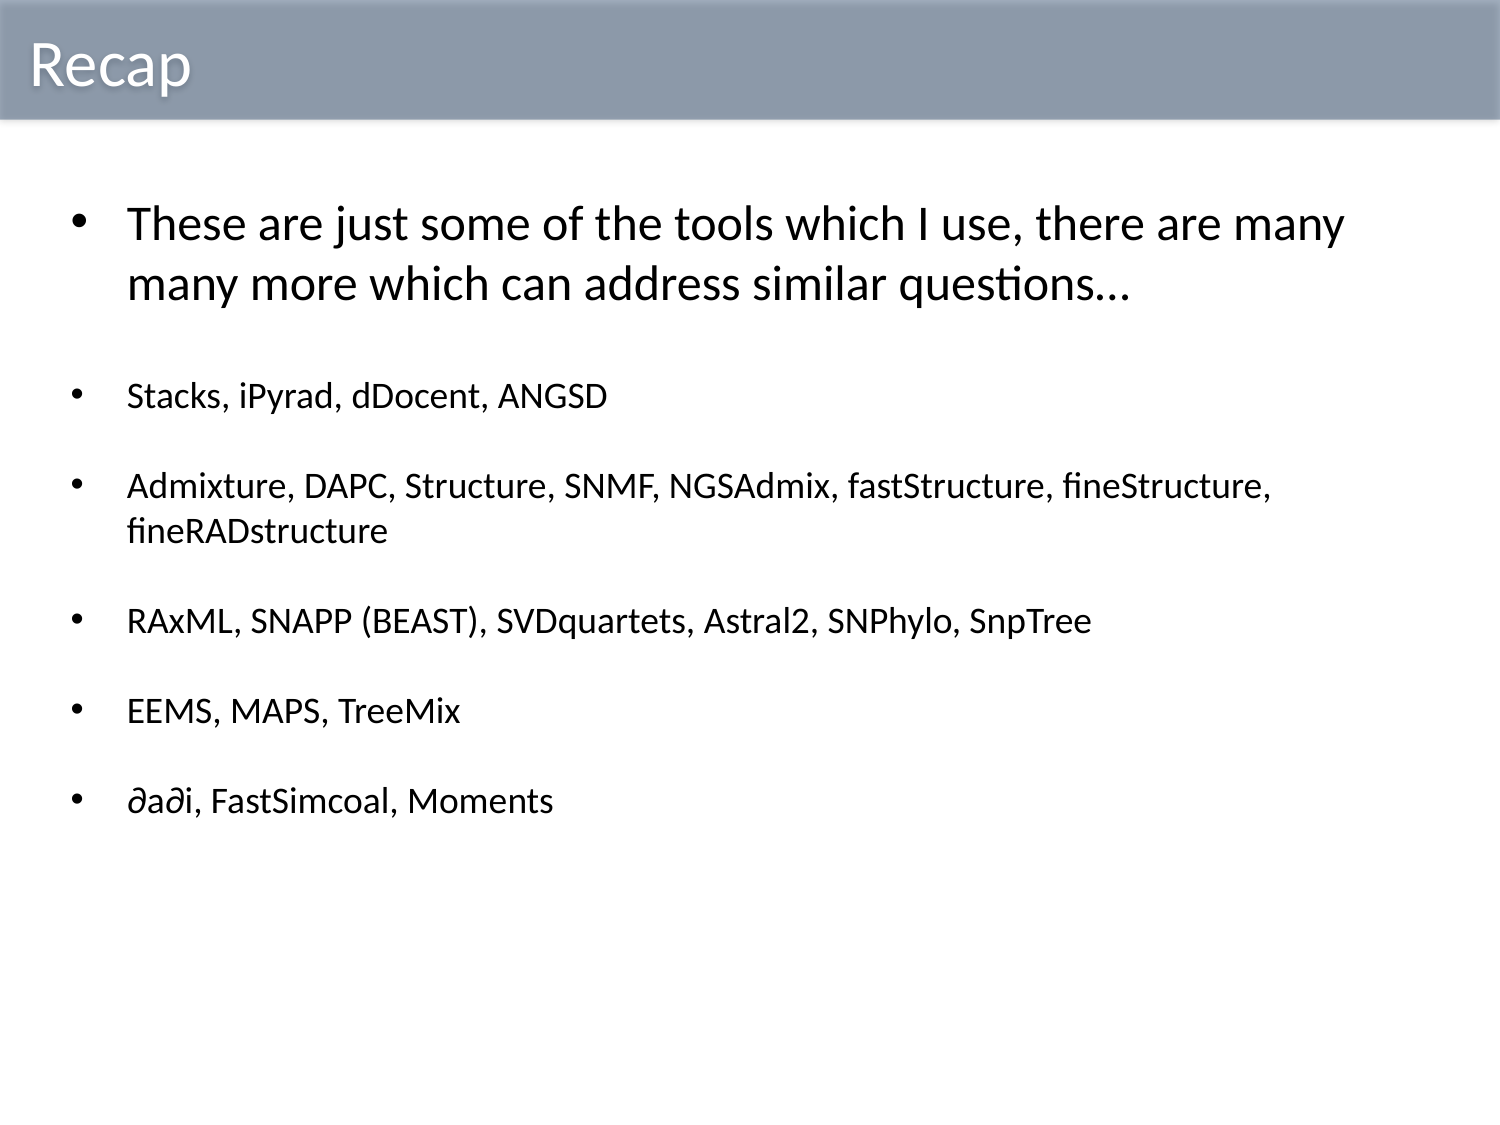

Recap
These are just some of the tools which I use, there are many many more which can address similar questions…

Stacks, iPyrad, dDocent, ANGSD

Admixture, DAPC, Structure, SNMF, NGSAdmix, fastStructure, fineStructure, fineRADstructure

RAxML, SNAPP (BEAST), SVDquartets, Astral2, SNPhylo, SnpTree

EEMS, MAPS, TreeMix

∂a∂i, FastSimcoal, Moments